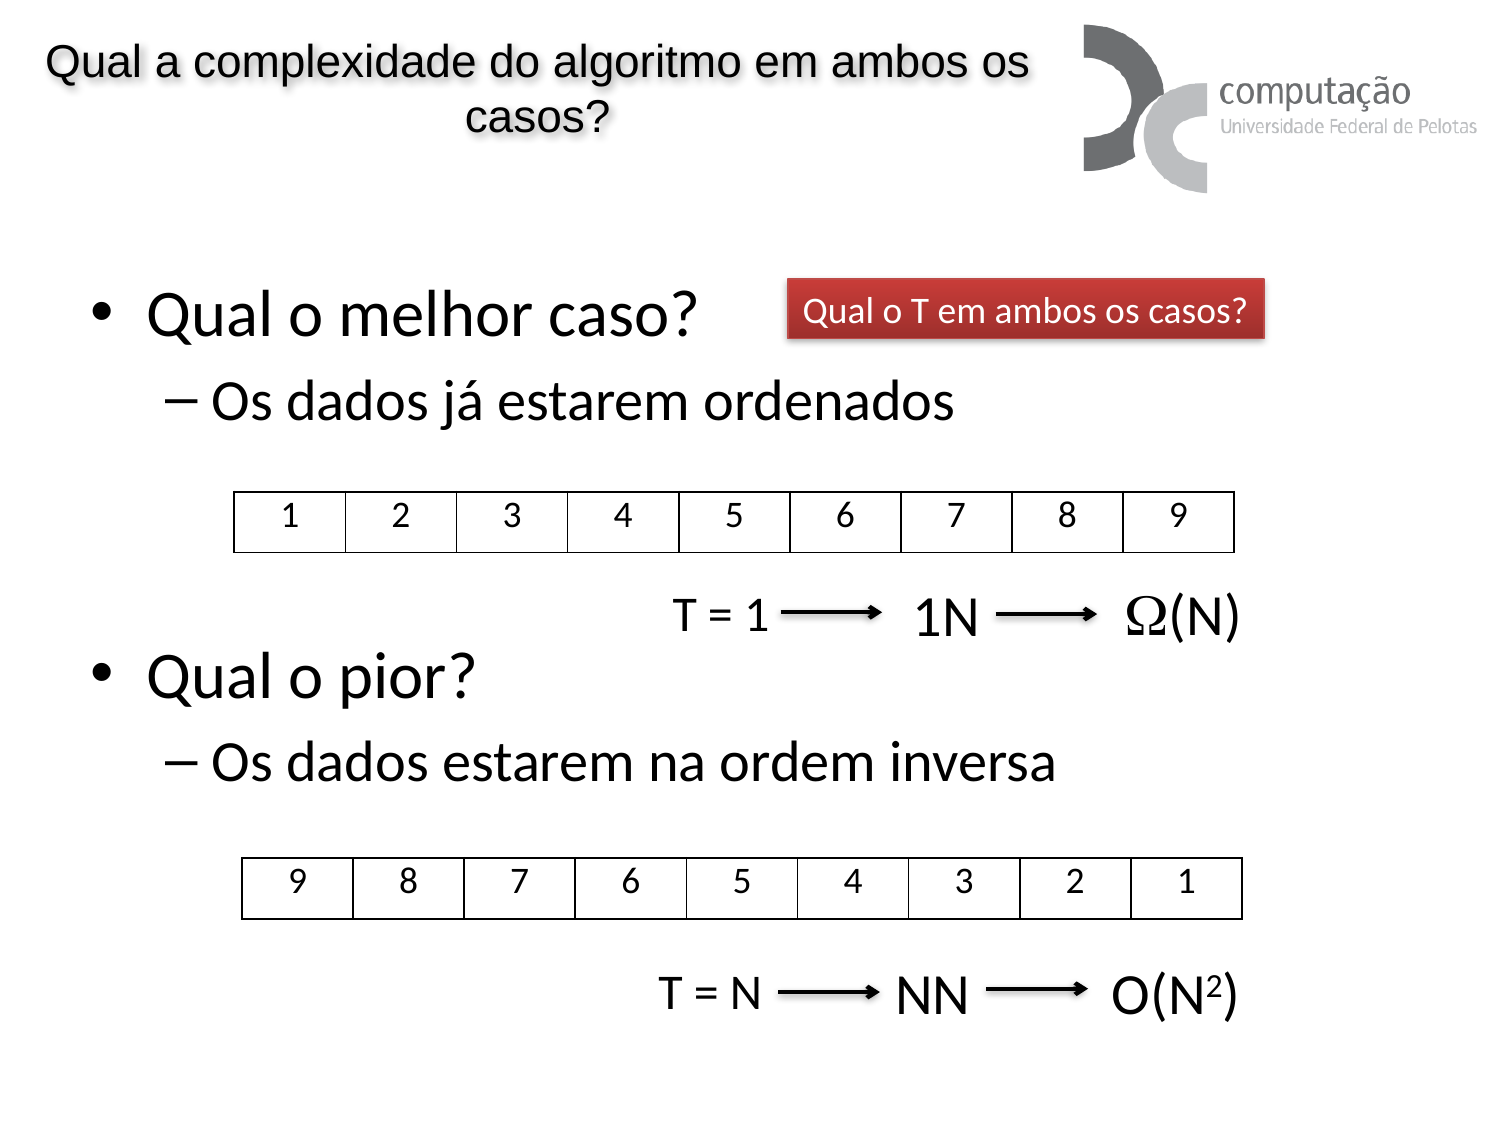

# Qual a complexidade do algoritmo em ambos os casos?
Qual o melhor caso?
Os dados já estarem ordenados

Qual o pior?
Os dados estarem na ordem inversa
Qual o T em ambos os casos?
| 1 | 2 | 3 | 4 | 5 | 6 | 7 | 8 | 9 |
| --- | --- | --- | --- | --- | --- | --- | --- | --- |
Ω(N)
1N
T = 1
| 9 | 8 | 7 | 6 | 5 | 4 | 3 | 2 | 1 |
| --- | --- | --- | --- | --- | --- | --- | --- | --- |
NN
O(N2)
T = N